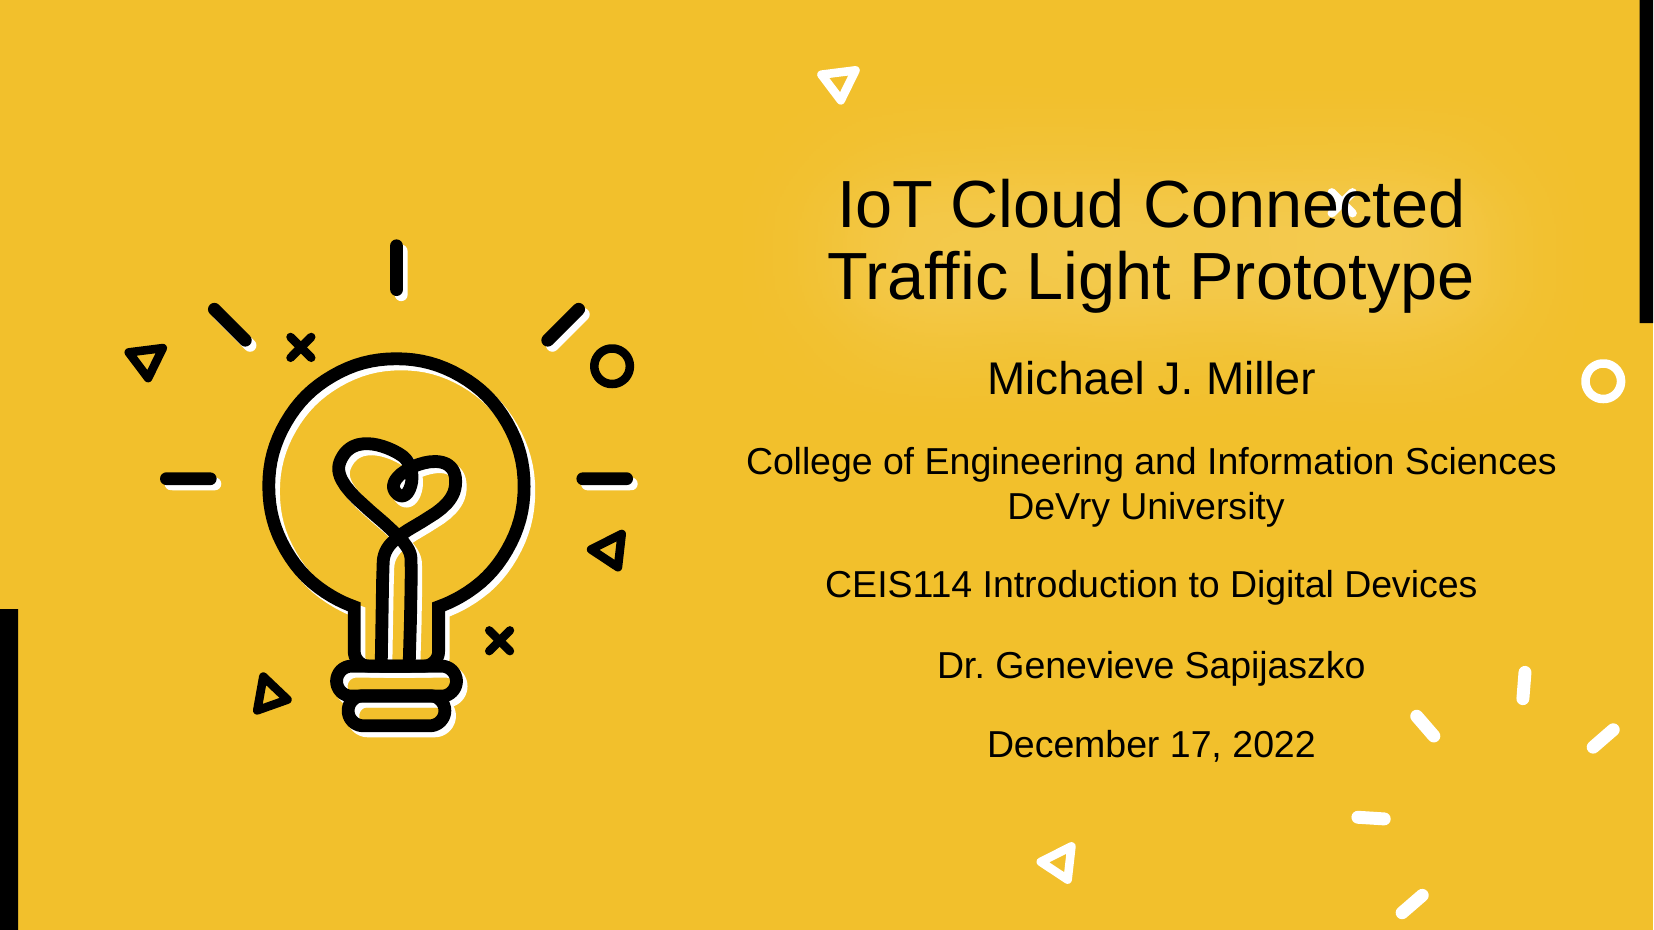

# IoT Cloud Connected Traffic Light Prototype
Michael J. Miller
College of Engineering and Information Sciences
DeVry University
CEIS114 Introduction to Digital Devices
Dr. Genevieve Sapijaszko
December 17, 2022